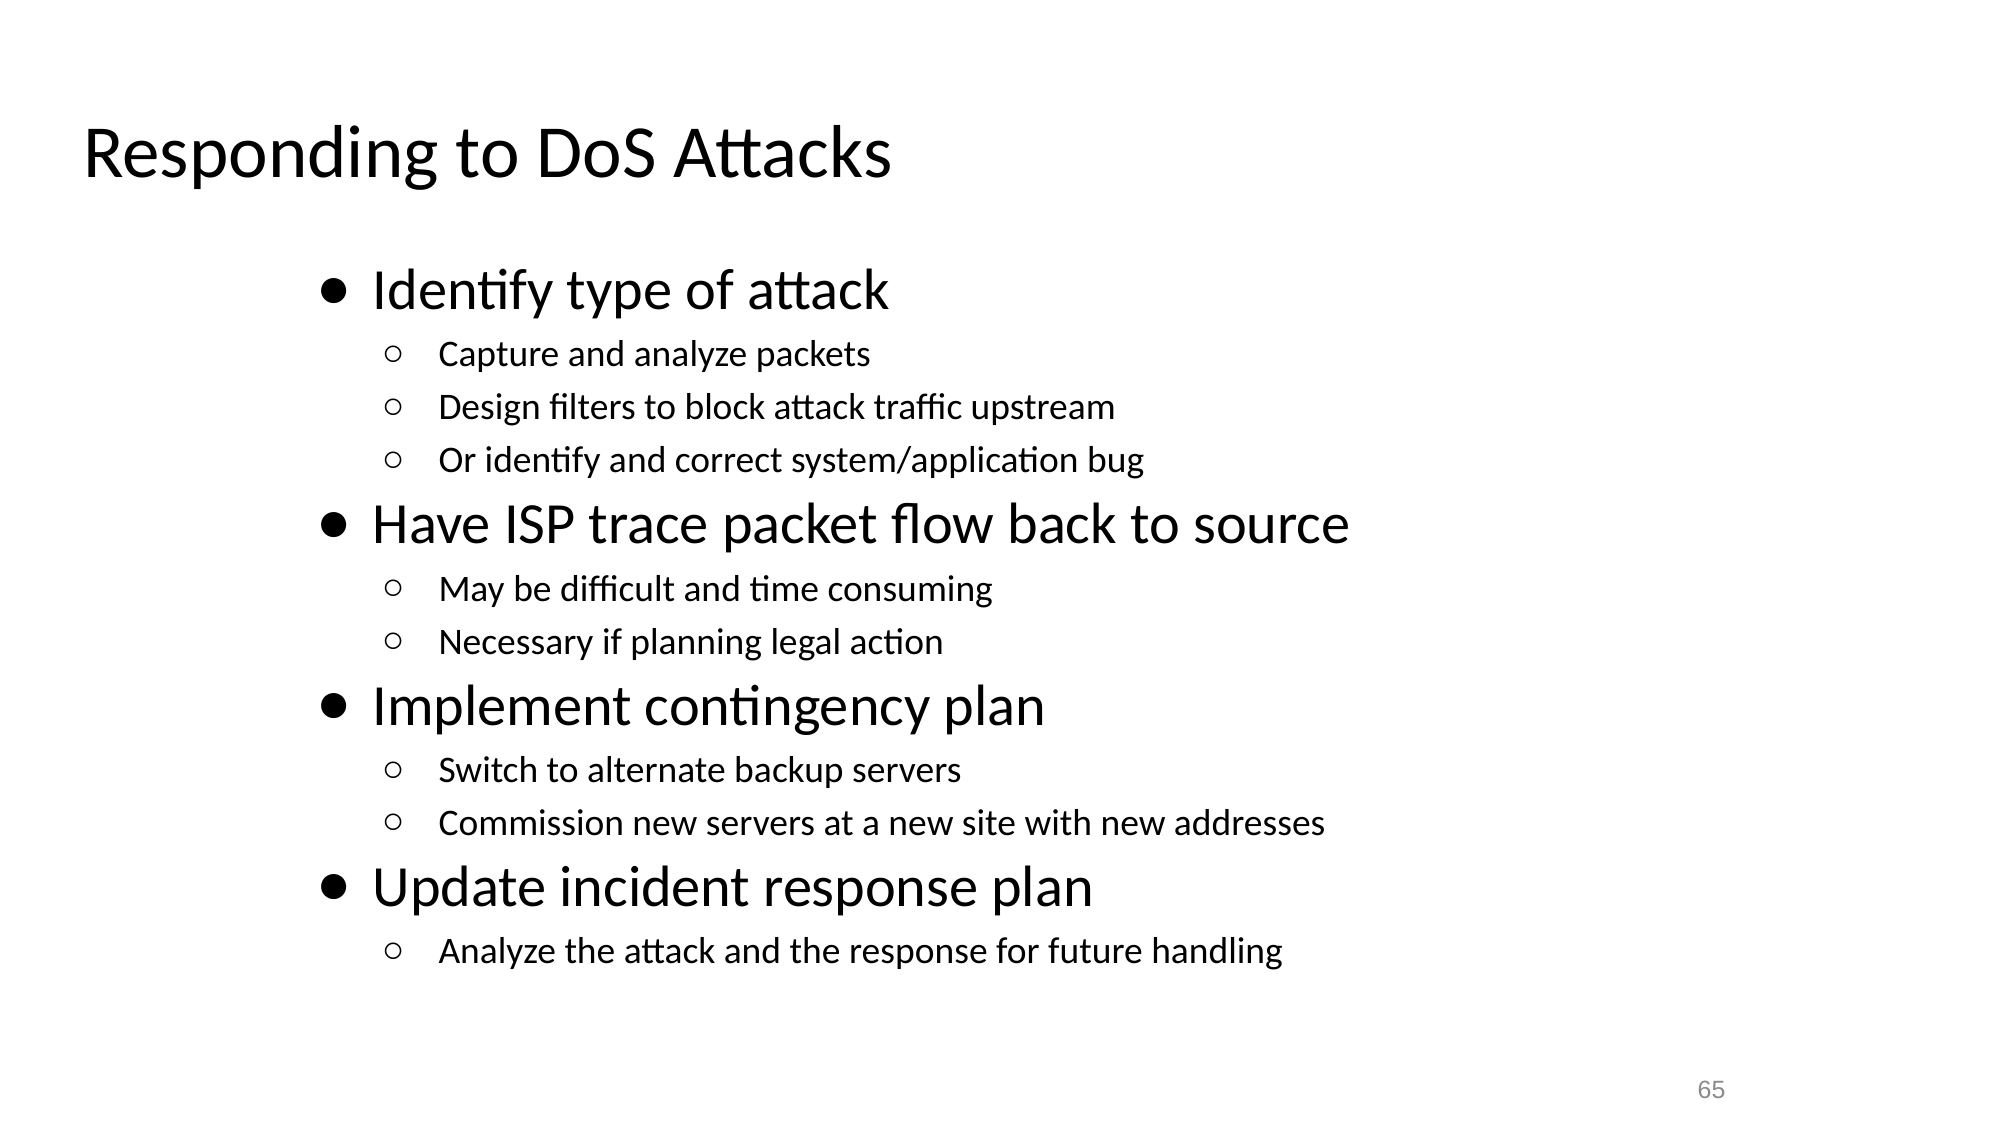

# Responding to DoS Attacks
Identify type of attack
Capture and analyze packets
Design filters to block attack traffic upstream
Or identify and correct system/application bug
Have ISP trace packet flow back to source
May be difficult and time consuming
Necessary if planning legal action
Implement contingency plan
Switch to alternate backup servers
Commission new servers at a new site with new addresses
Update incident response plan
Analyze the attack and the response for future handling

65